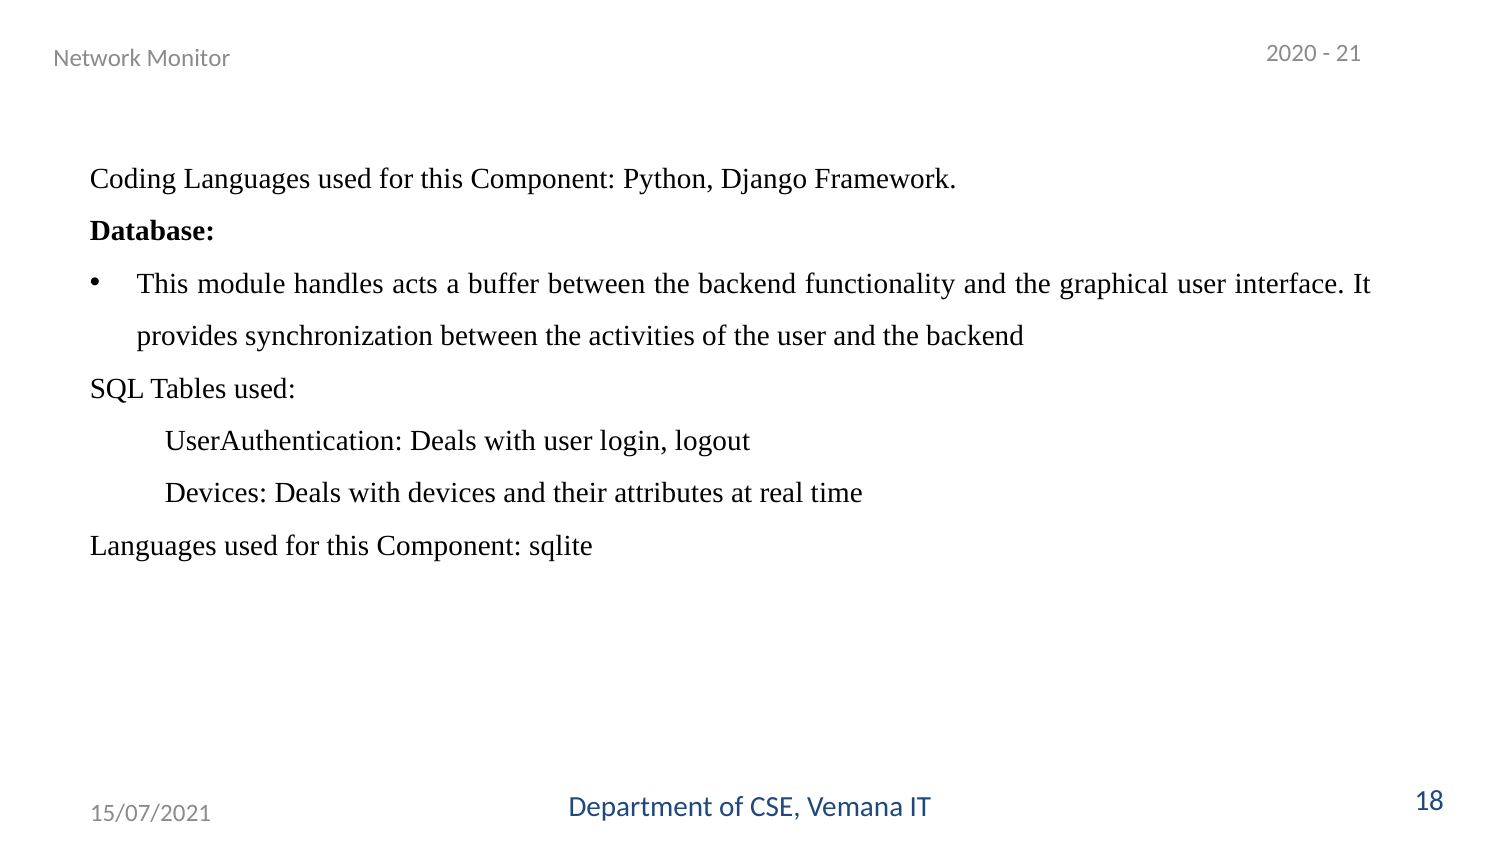

2020 - 21
Network Monitor
Coding Languages used for this Component: Python, Django Framework.
Database:
This module handles acts a buffer between the backend functionality and the graphical user interface. It provides synchronization between the activities of the user and the backend
SQL Tables used:
UserAuthentication: Deals with user login, logout
Devices: Deals with devices and their attributes at real time
Languages used for this Component: sqlite
18
Department of CSE, Vemana IT
15/07/2021